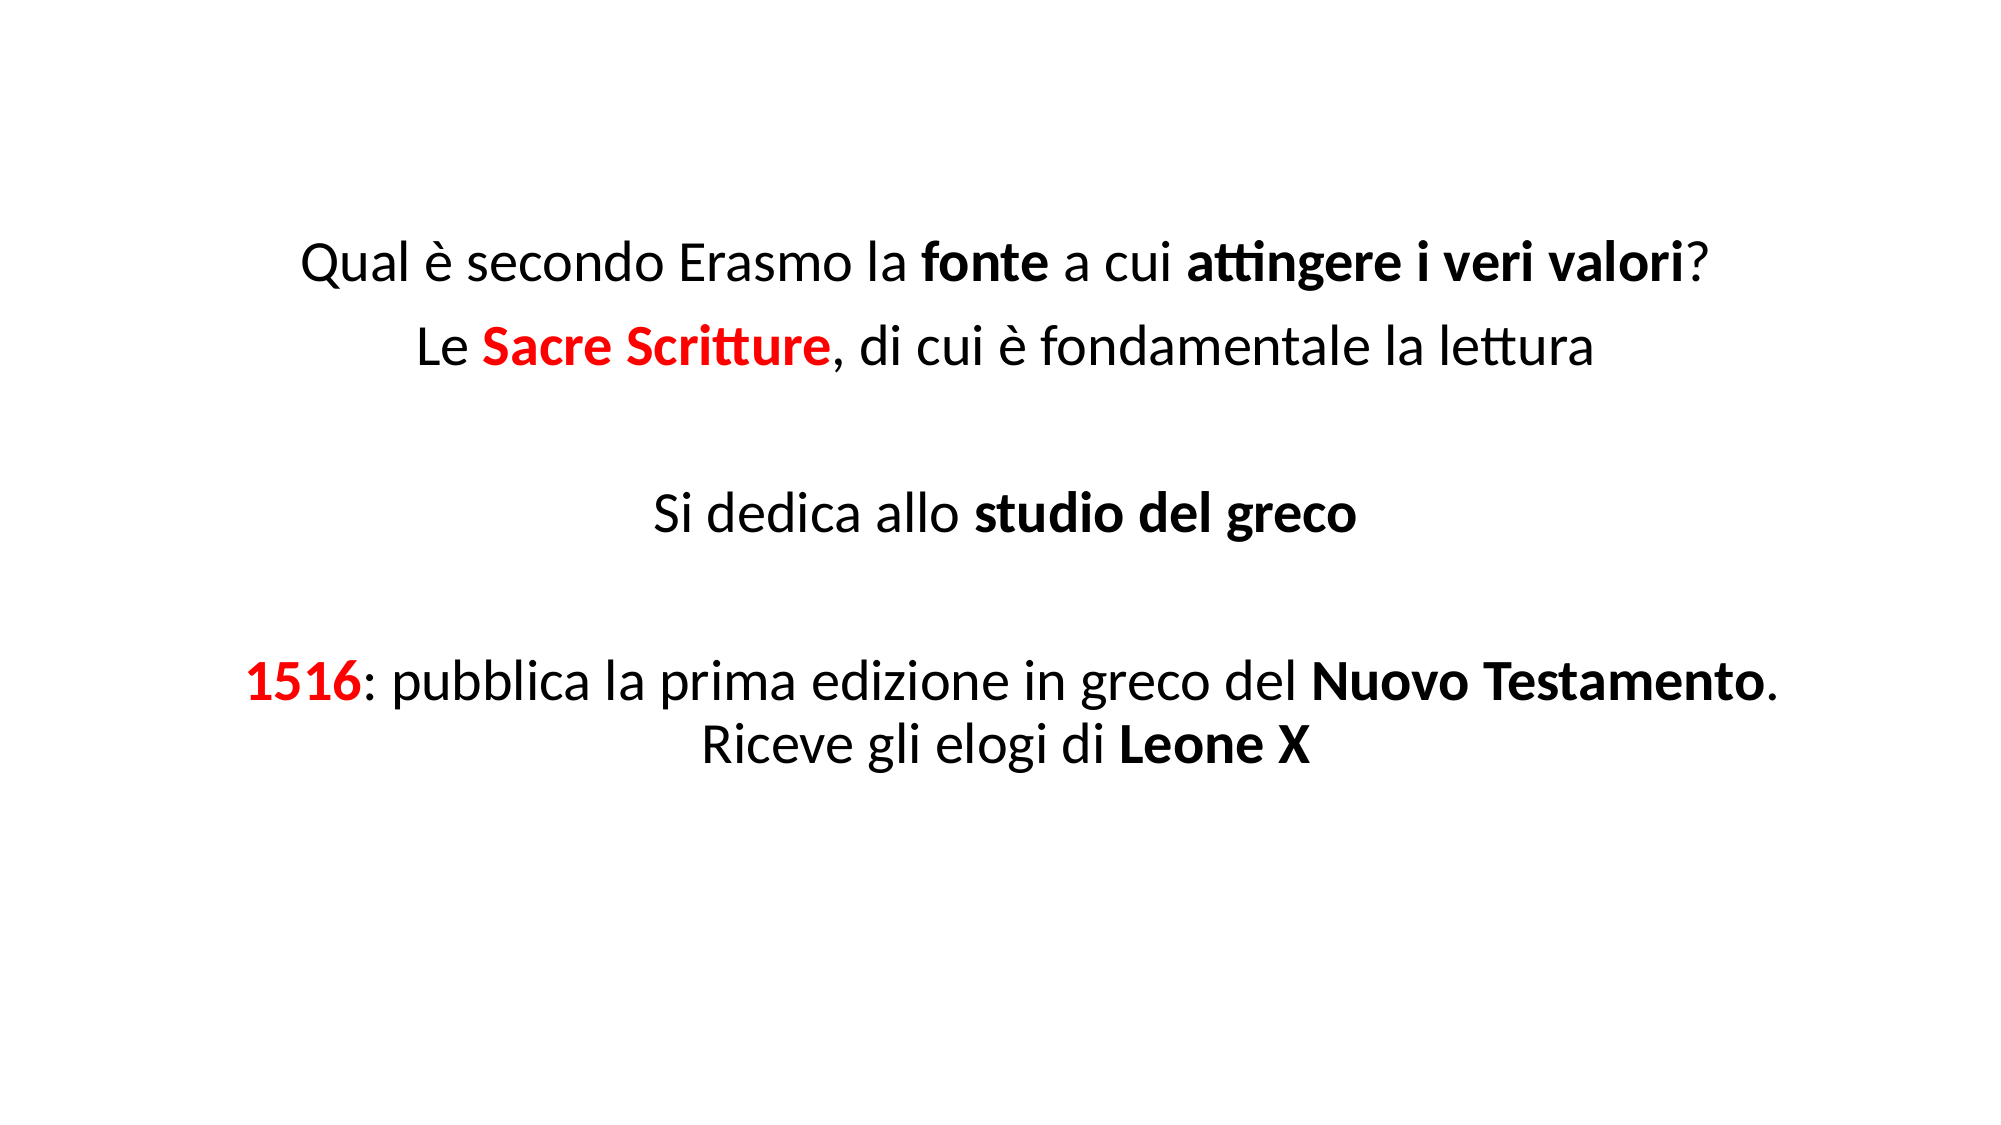

Qual è secondo Erasmo la fonte a cui attingere i veri valori?
Le Sacre Scritture, di cui è fondamentale la lettura

Si dedica allo studio del greco

1516: pubblica la prima edizione in greco del Nuovo Testamento. Riceve gli elogi di Leone X